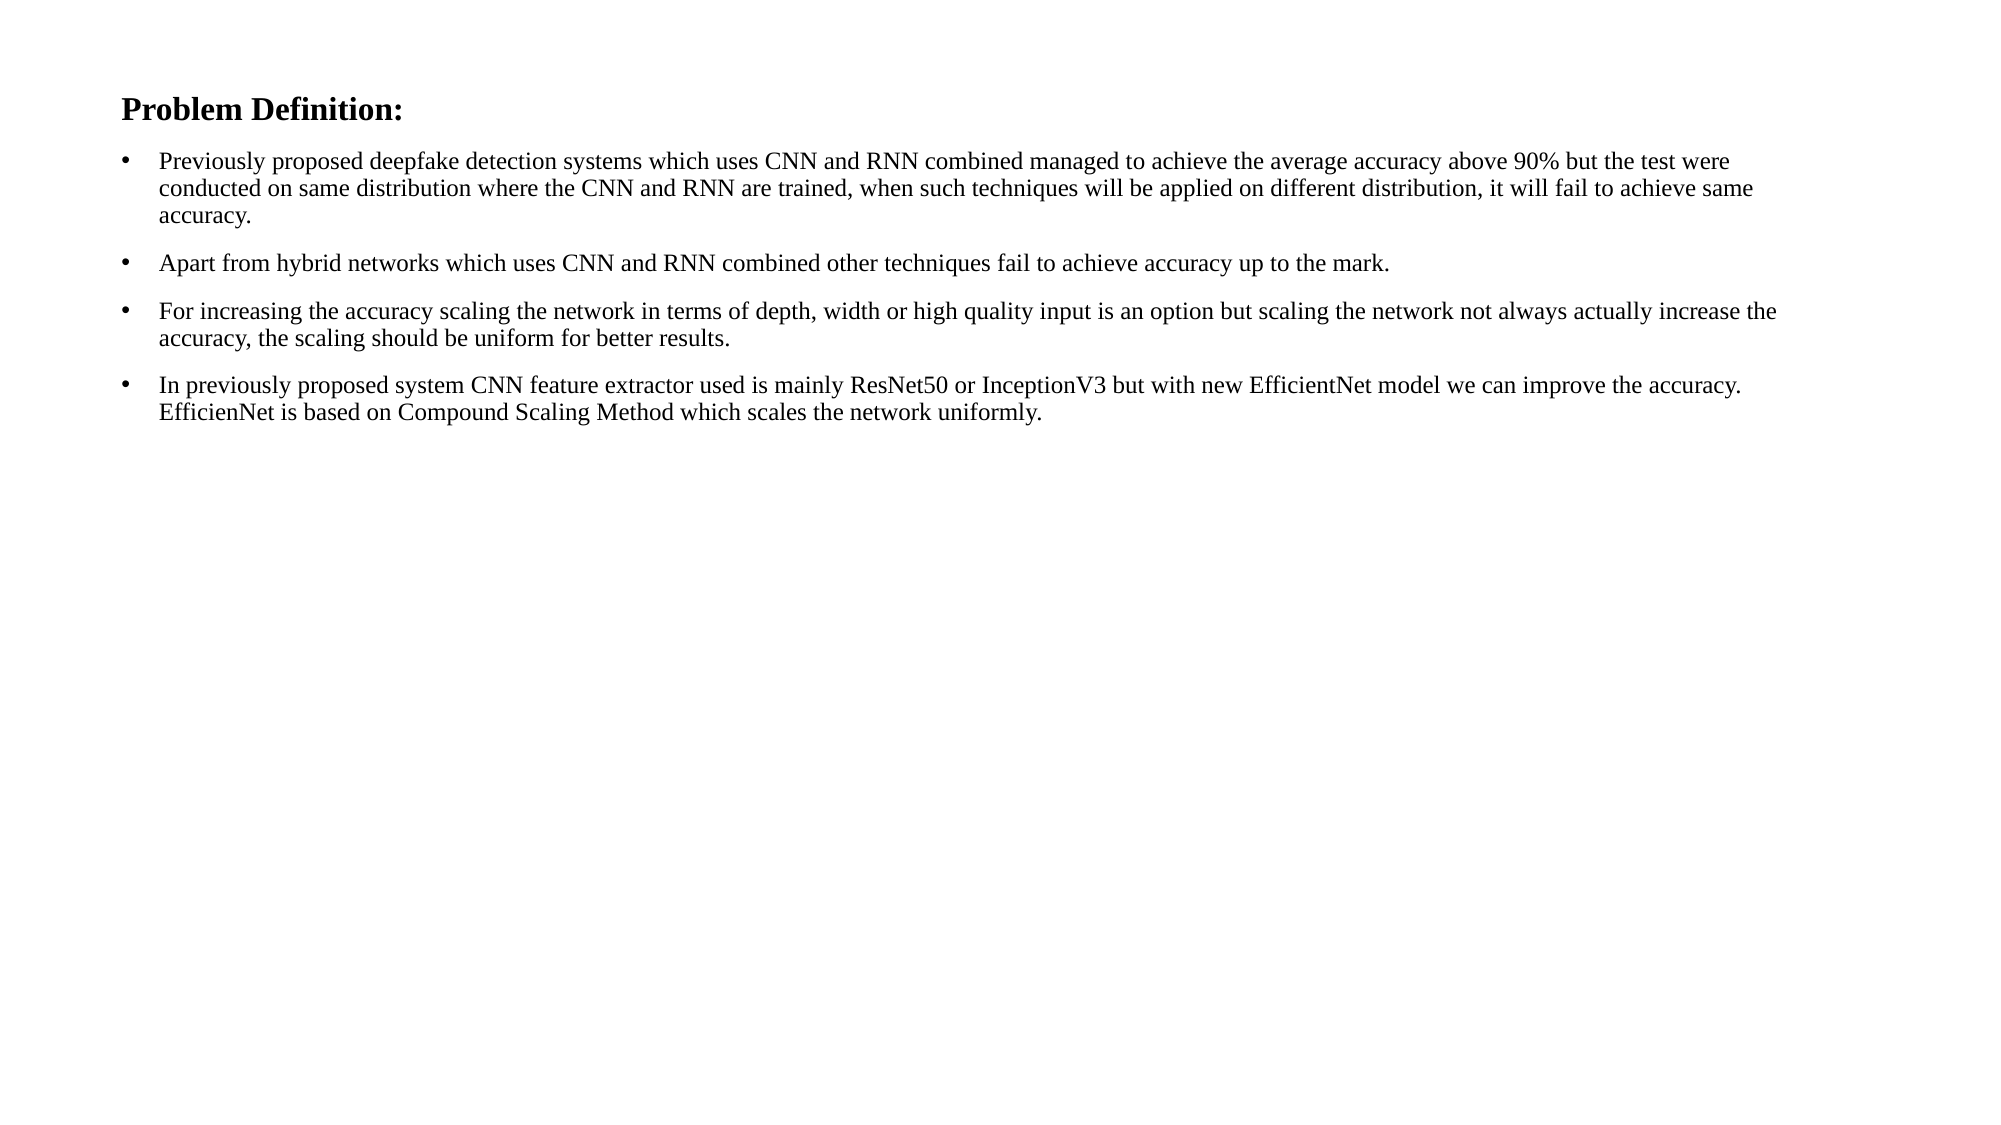

Problem Definition:
Previously proposed deepfake detection systems which uses CNN and RNN combined managed to achieve the average accuracy above 90% but the test were conducted on same distribution where the CNN and RNN are trained, when such techniques will be applied on different distribution, it will fail to achieve same accuracy.
Apart from hybrid networks which uses CNN and RNN combined other techniques fail to achieve accuracy up to the mark.
For increasing the accuracy scaling the network in terms of depth, width or high quality input is an option but scaling the network not always actually increase the accuracy, the scaling should be uniform for better results.
In previously proposed system CNN feature extractor used is mainly ResNet50 or InceptionV3 but with new EfficientNet model we can improve the accuracy. EfficienNet is based on Compound Scaling Method which scales the network uniformly.